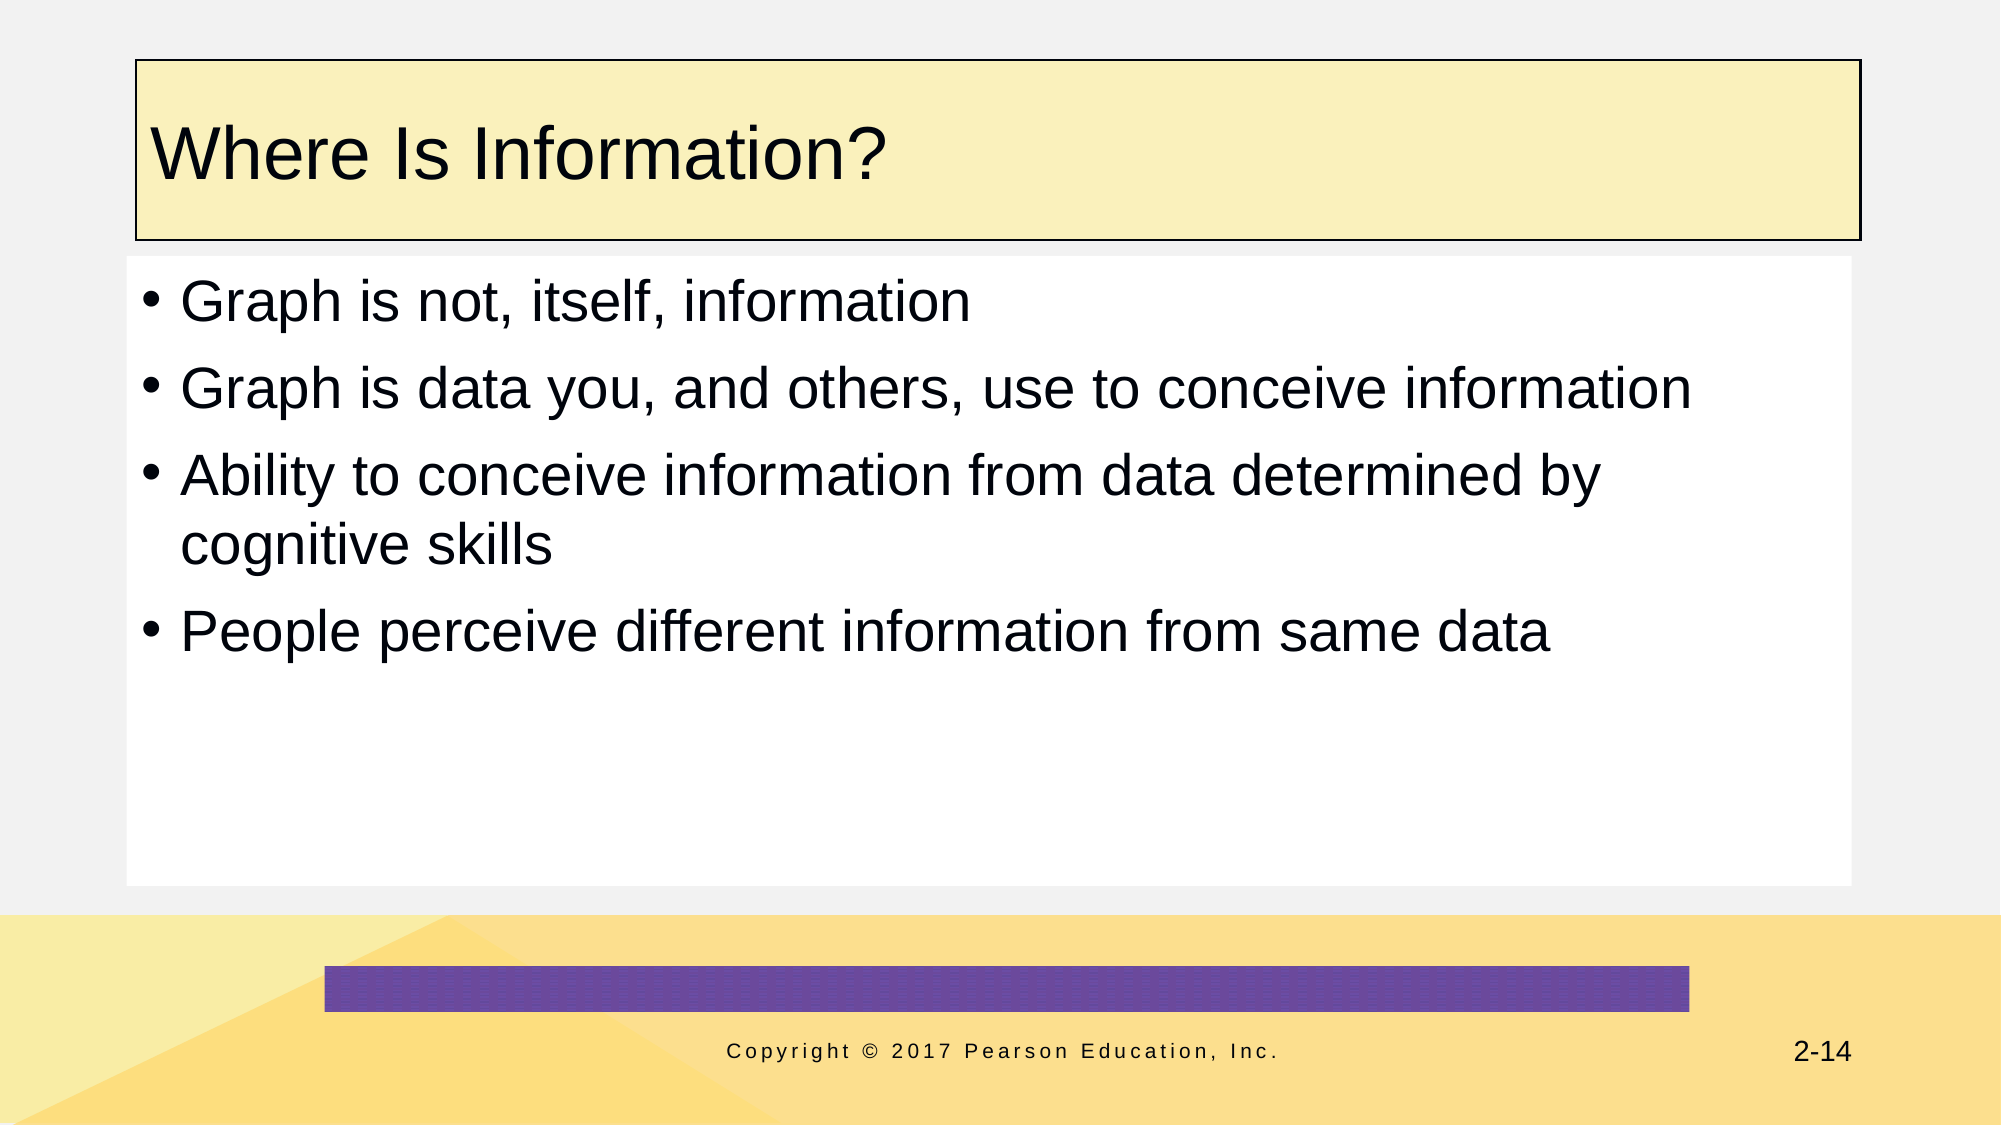

# Where Is Information?
Graph is not, itself, information
Graph is data you, and others, use to conceive information
Ability to conceive information from data determined by cognitive skills
People perceive different information from same data
Copyright © 2017 Pearson Education, Inc.